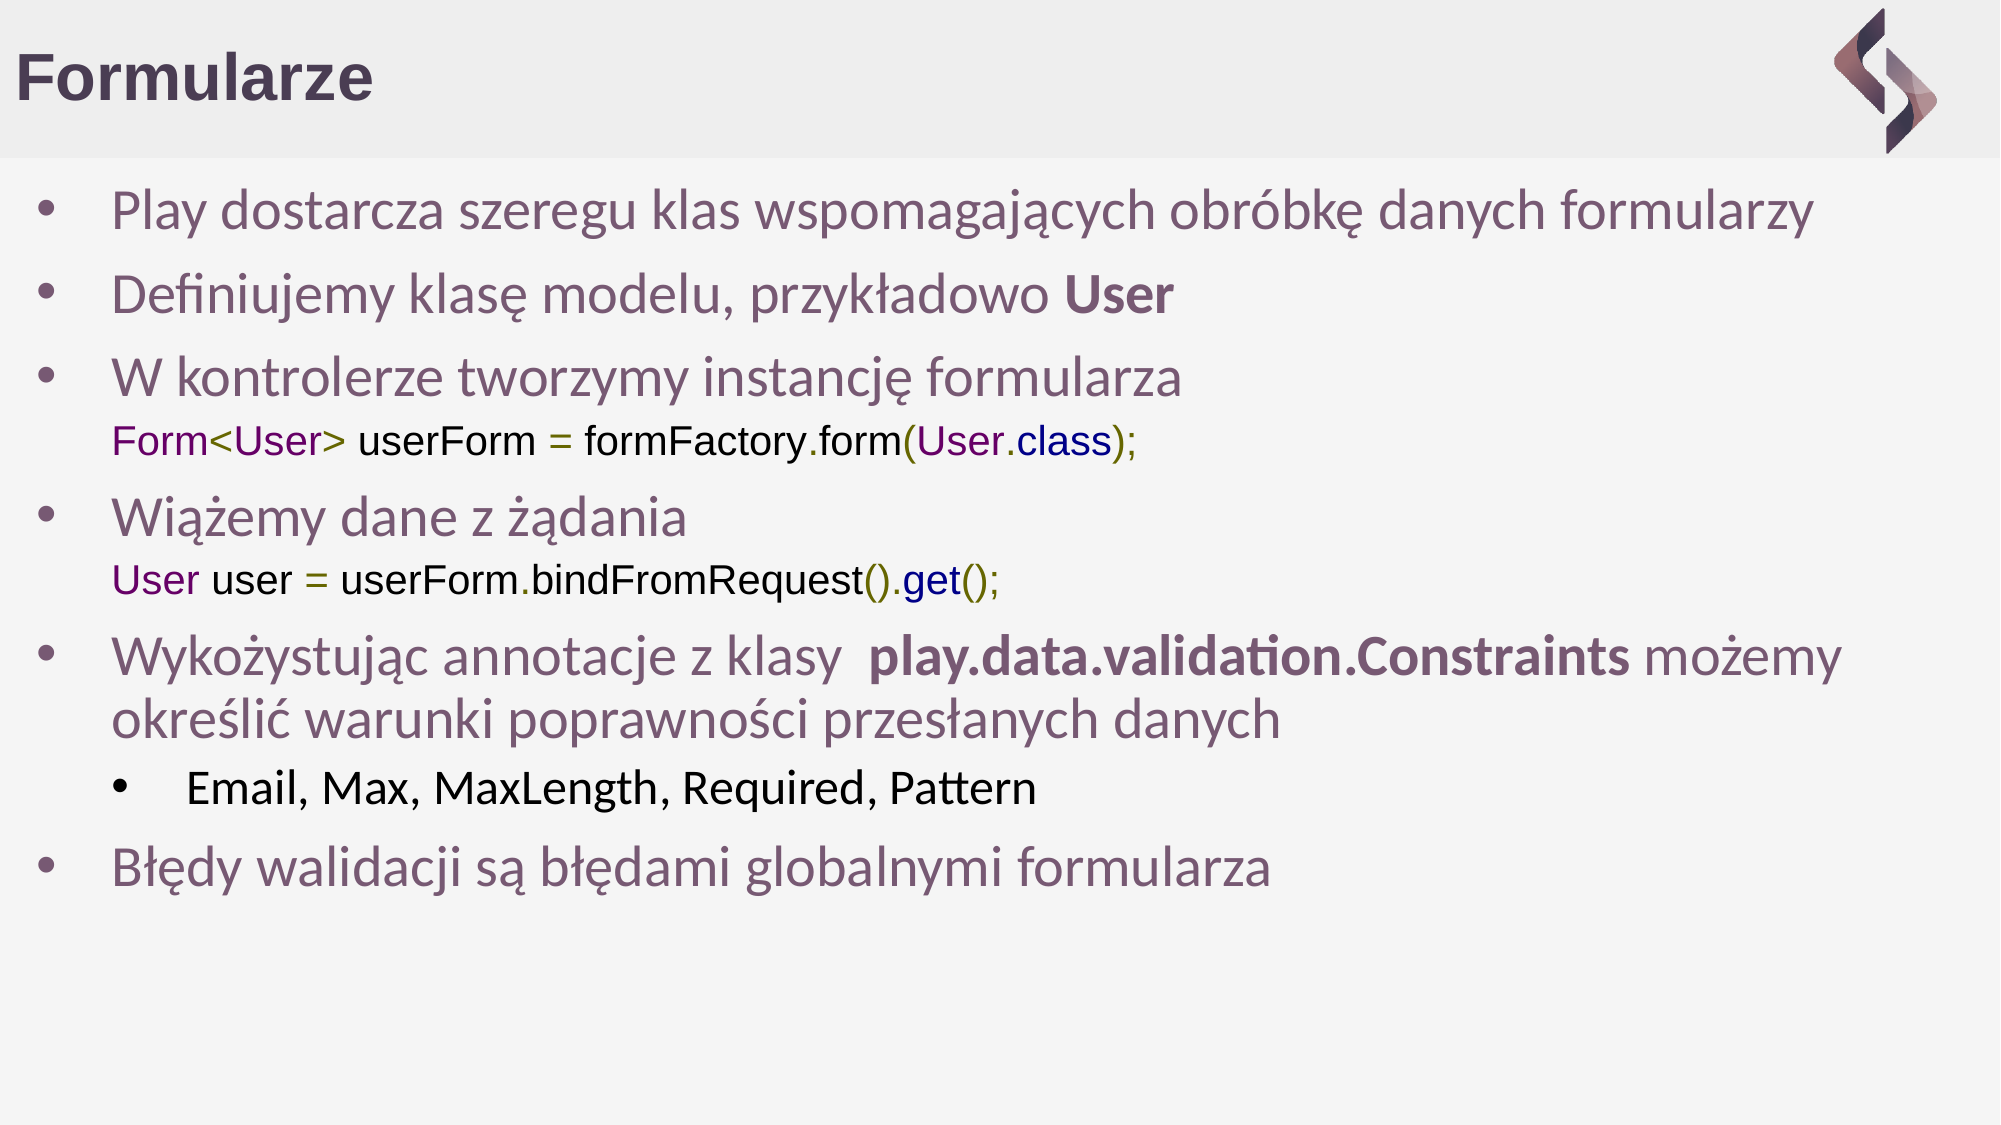

# Formularze
Play dostarcza szeregu klas wspomagających obróbkę danych formularzy
Definiujemy klasę modelu, przykładowo User
W kontrolerze tworzymy instancję formularza
Form<User> userForm = formFactory.form(User.class);
Wiążemy dane z żądania
User user = userForm.bindFromRequest().get();
Wykożystując annotacje z klasy  play.data.validation.Constraints możemy określić warunki poprawności przesłanych danych
Email, Max, MaxLength, Required, Pattern
Błędy walidacji są błędami globalnymi formularza